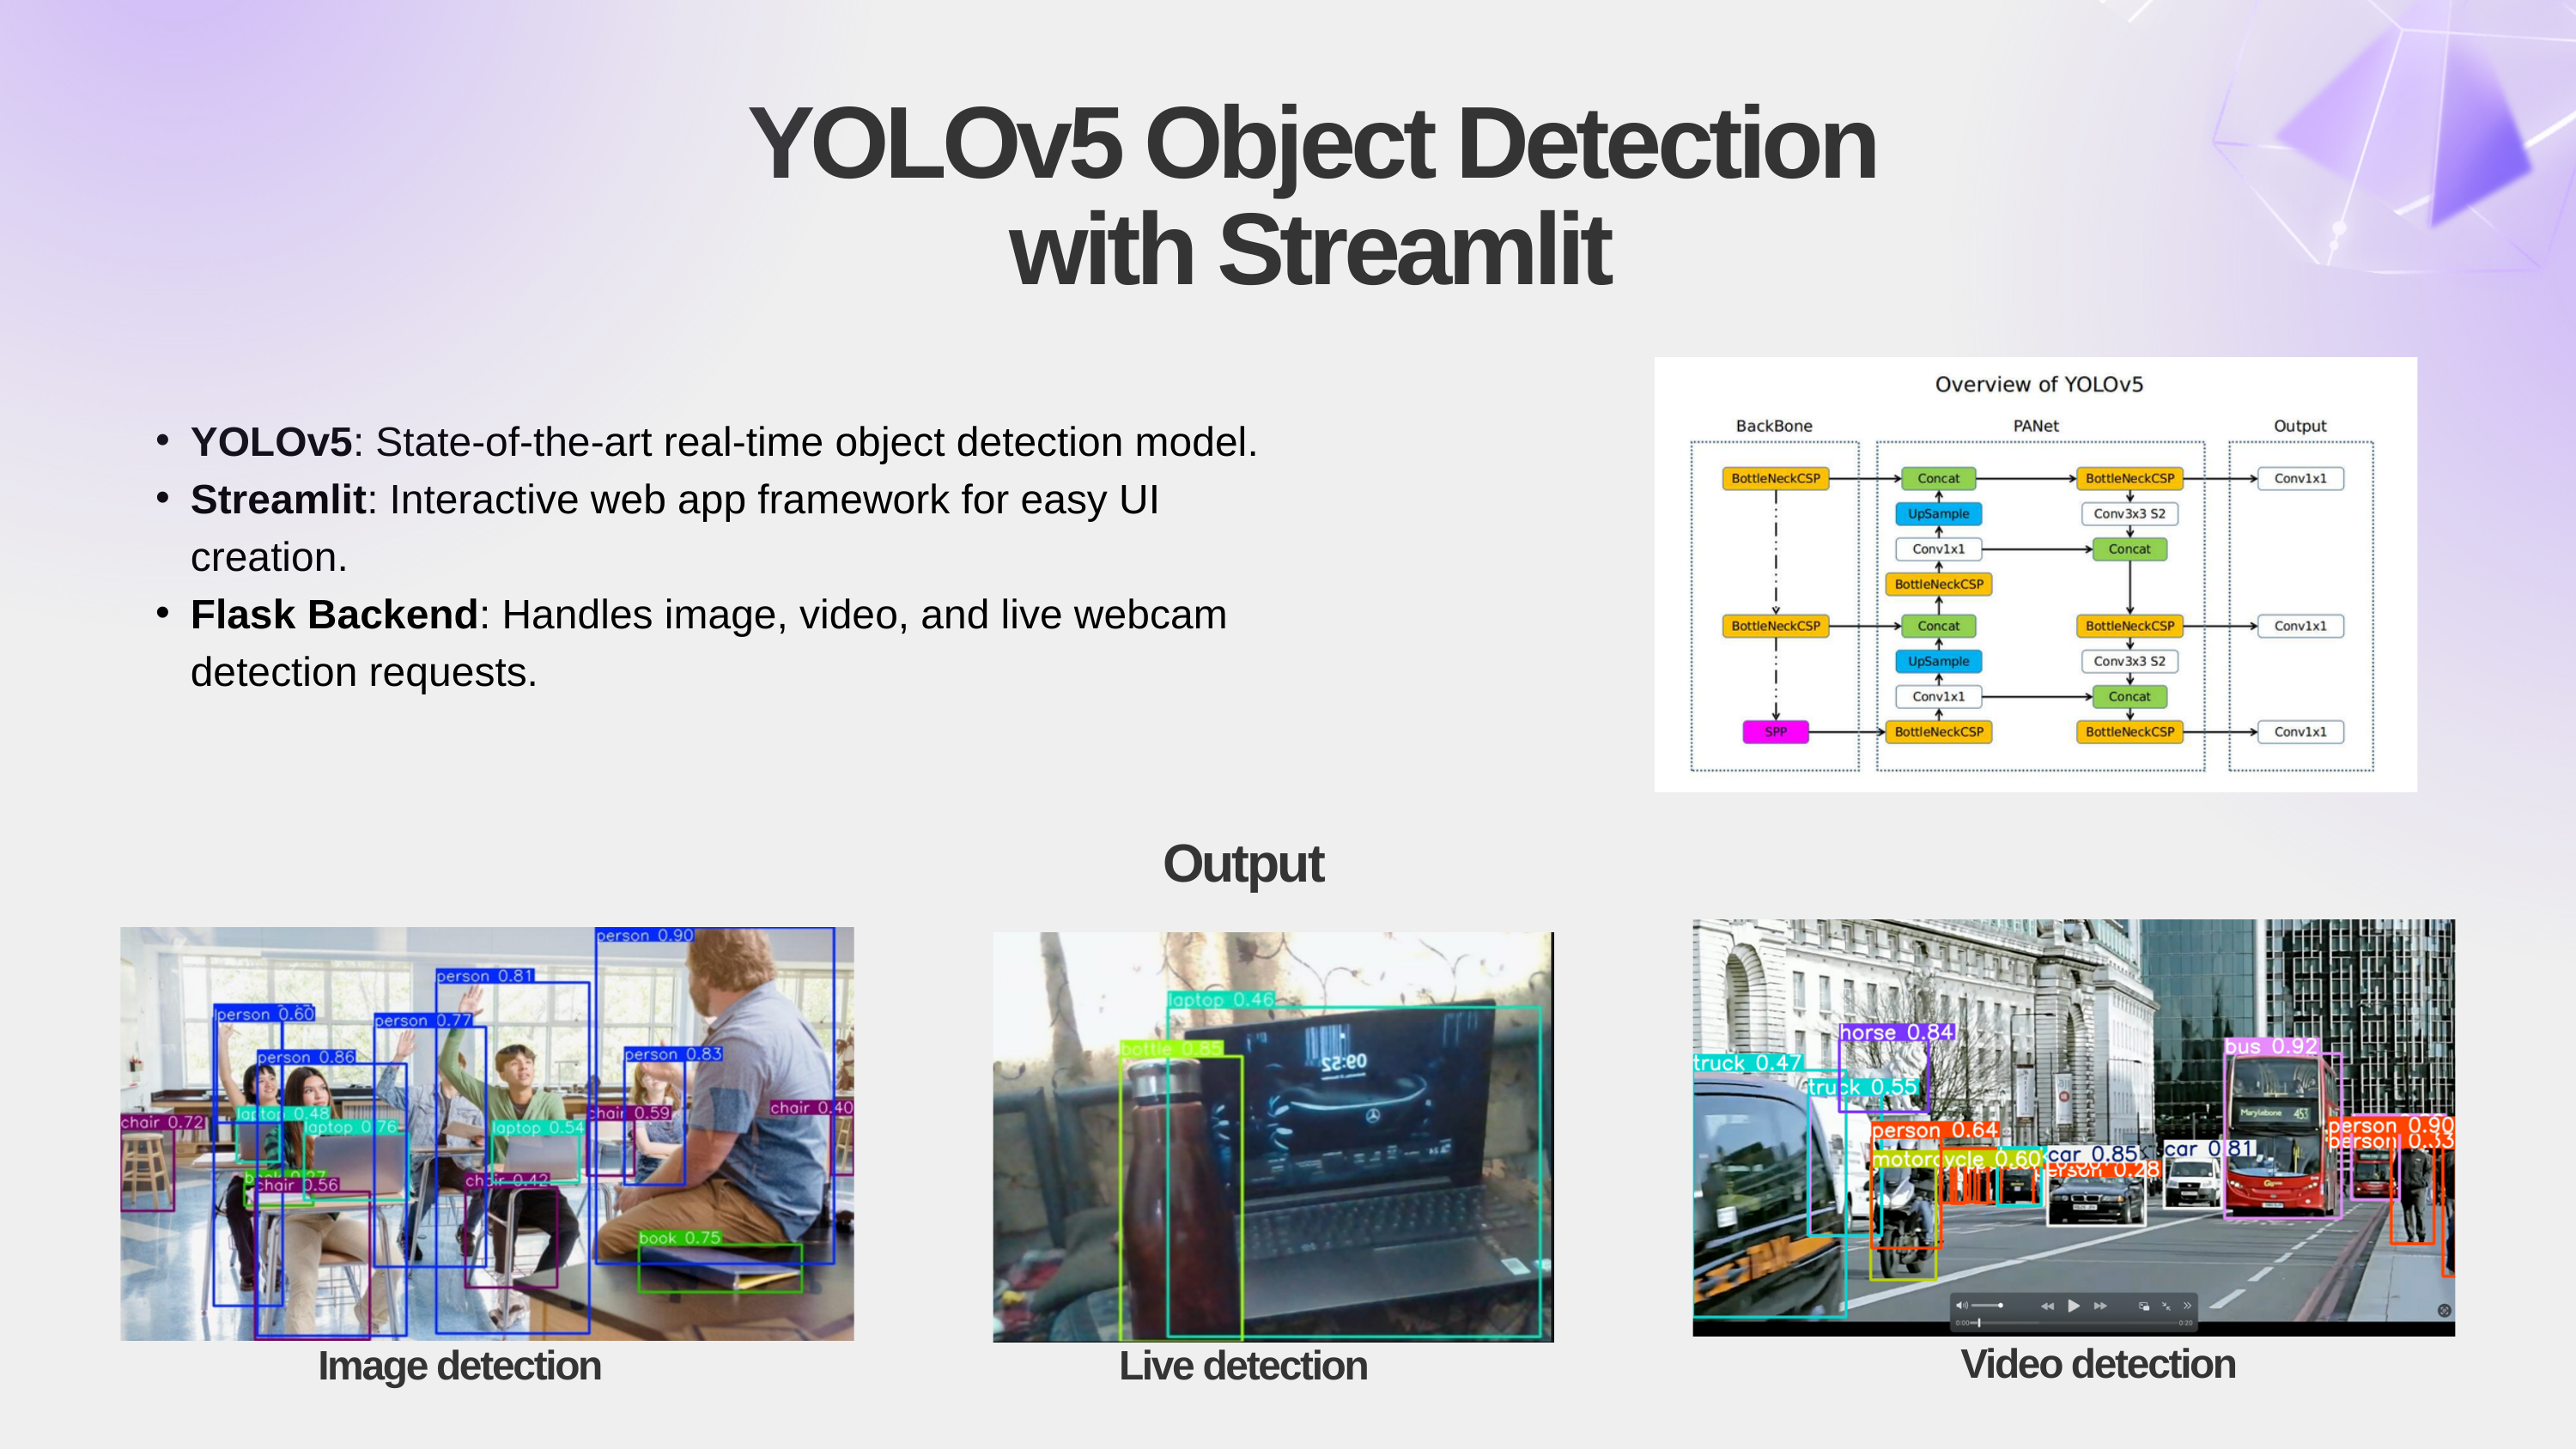

YOLOv5 Object Detection with Streamlit

YOLOv5: State-of-the-art real-time object detection model.
Streamlit: Interactive web app framework for easy UI creation.
Flask Backend: Handles image, video, and live webcam detection requests.
Output

Video detection
Image detection
Live detection